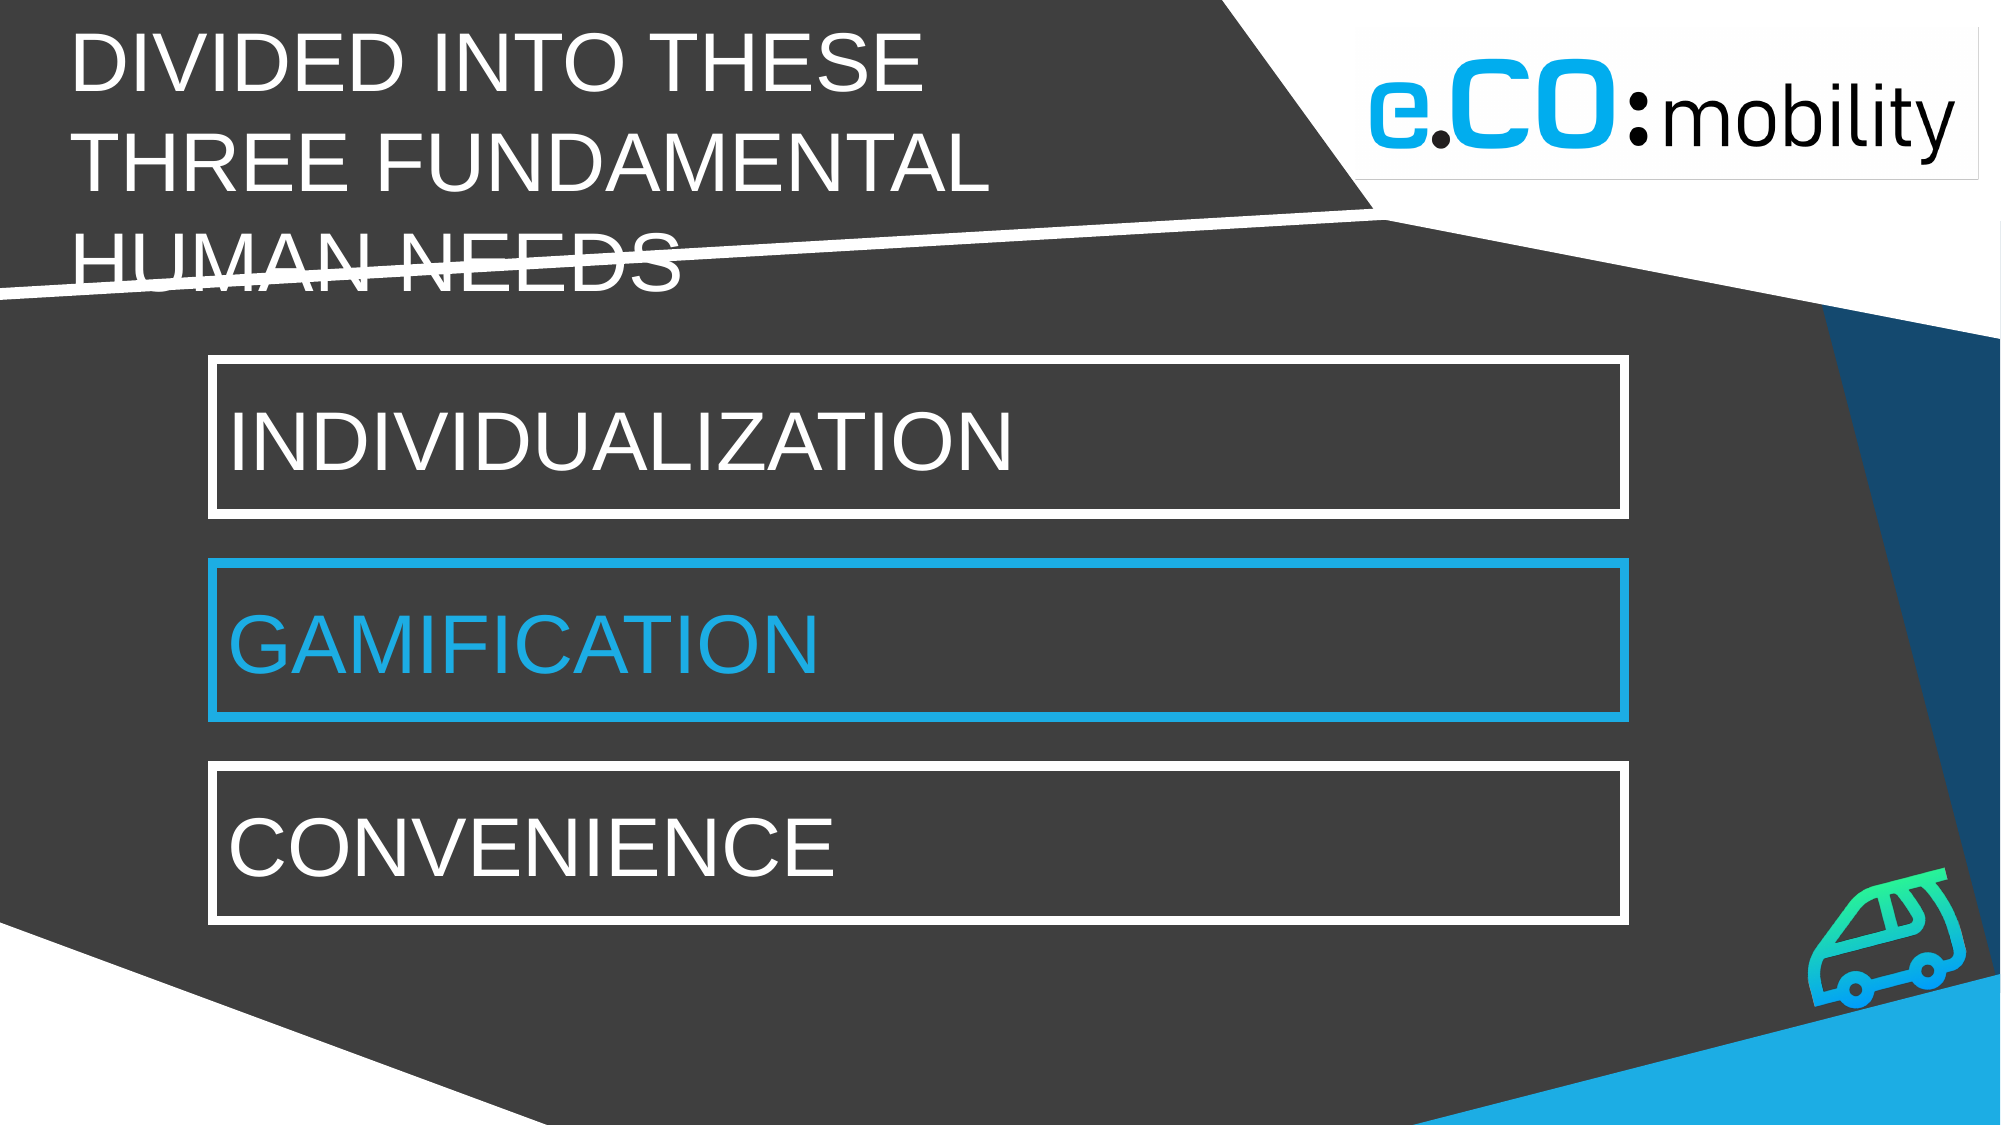

MONETIZING DATA CAN BE DIVIDED INTO THESE THREE FUNDAMENTAL HUMAN NEEDS
INDIVIDUALIZATION
GAMIFICATION
CONVENIENCE